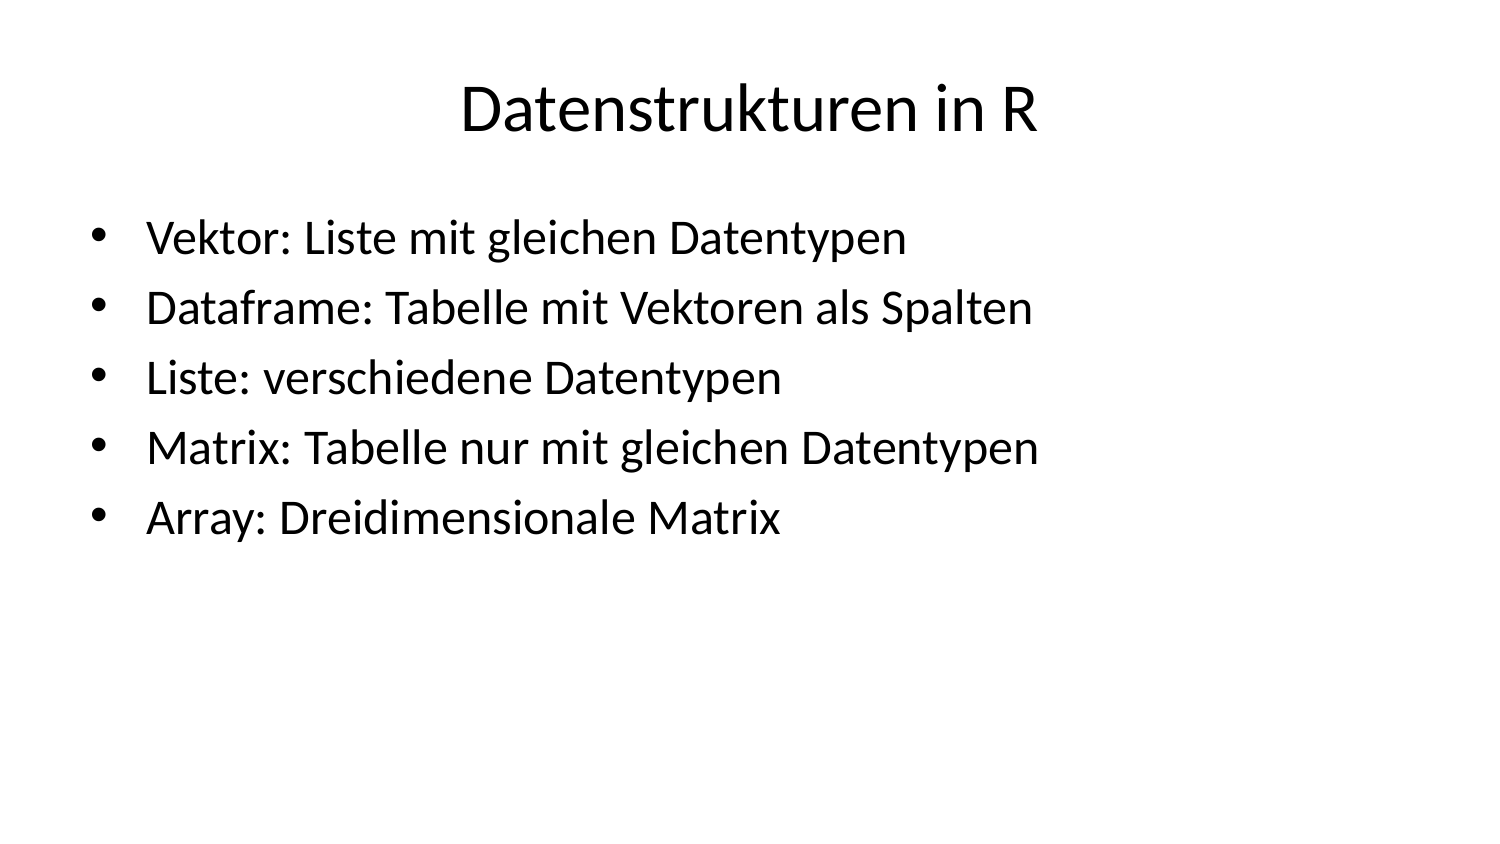

# Datenstrukturen in R
Vektor: Liste mit gleichen Datentypen
Dataframe: Tabelle mit Vektoren als Spalten
Liste: verschiedene Datentypen
Matrix: Tabelle nur mit gleichen Datentypen
Array: Dreidimensionale Matrix